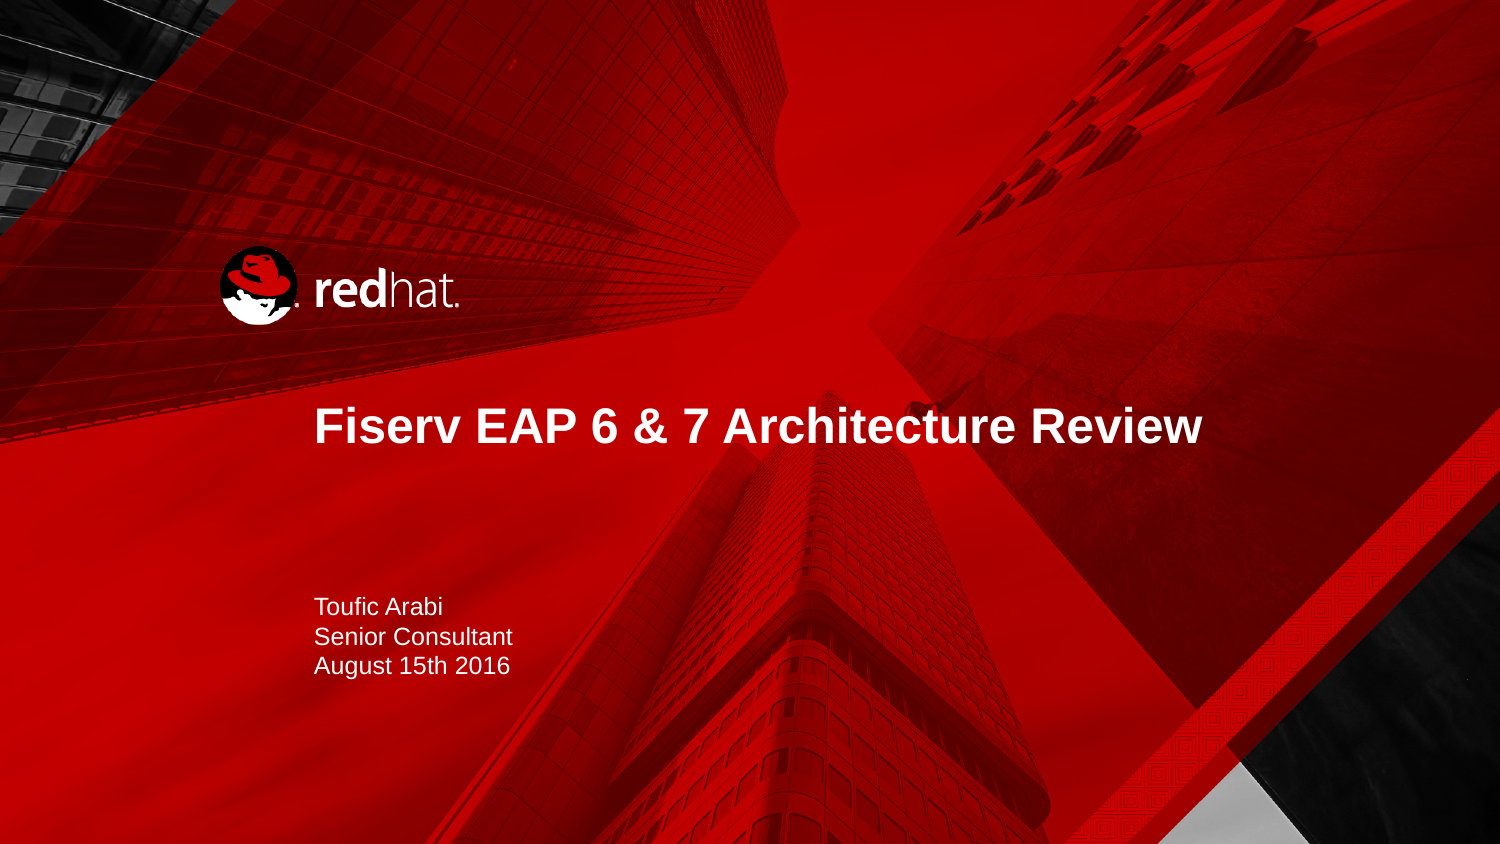

# Fiserv EAP 6 & 7 Architecture Review
Toufic Arabi
Senior Consultant
August 15th 2016